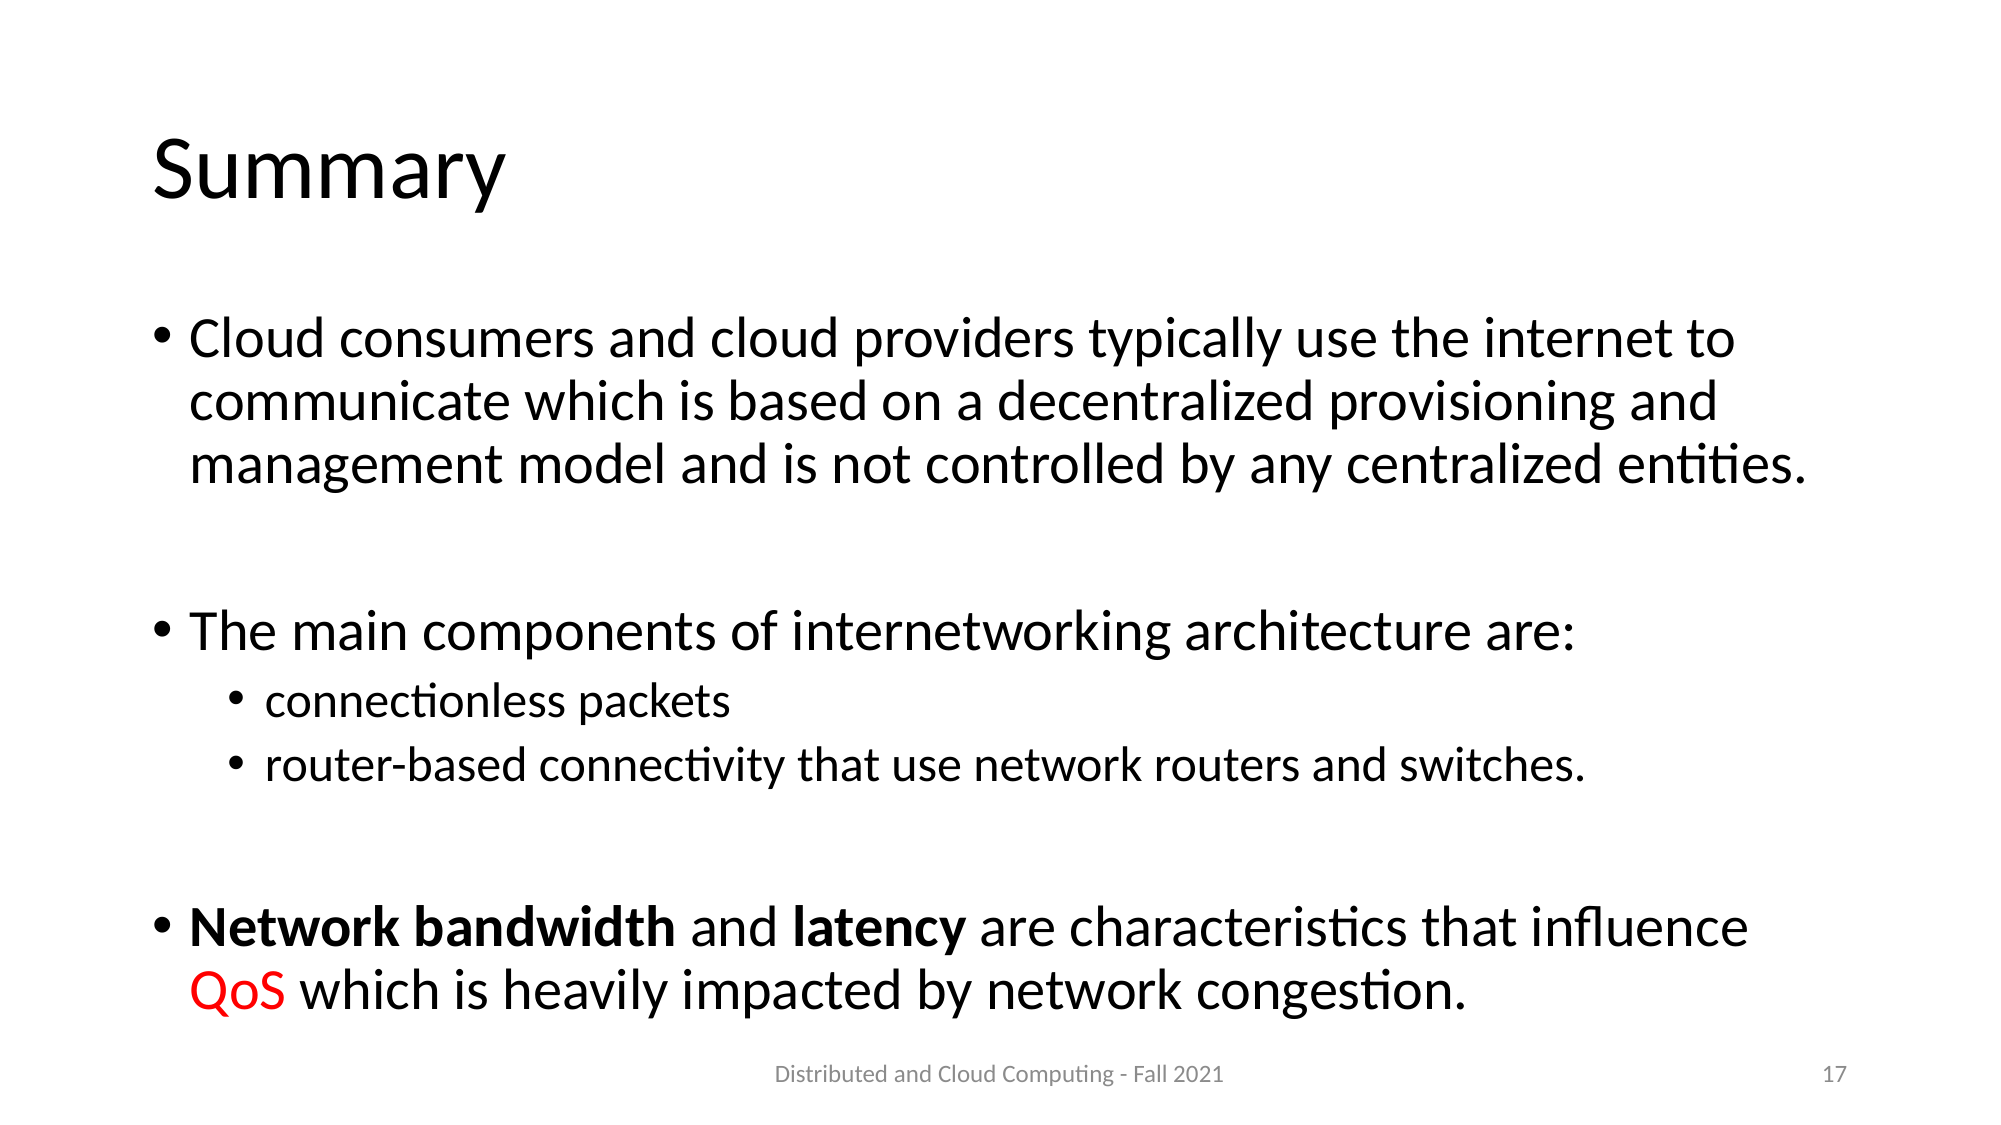

# Summary
Cloud consumers and cloud providers typically use the internet to communicate which is based on a decentralized provisioning and management model and is not controlled by any centralized entities.

The main components of internetworking architecture are:
connectionless packets
router-based connectivity that use network routers and switches.

Network bandwidth and latency are characteristics that influence QoS which is heavily impacted by network congestion.

Distributed and Cloud Computing - Fall 2021
17